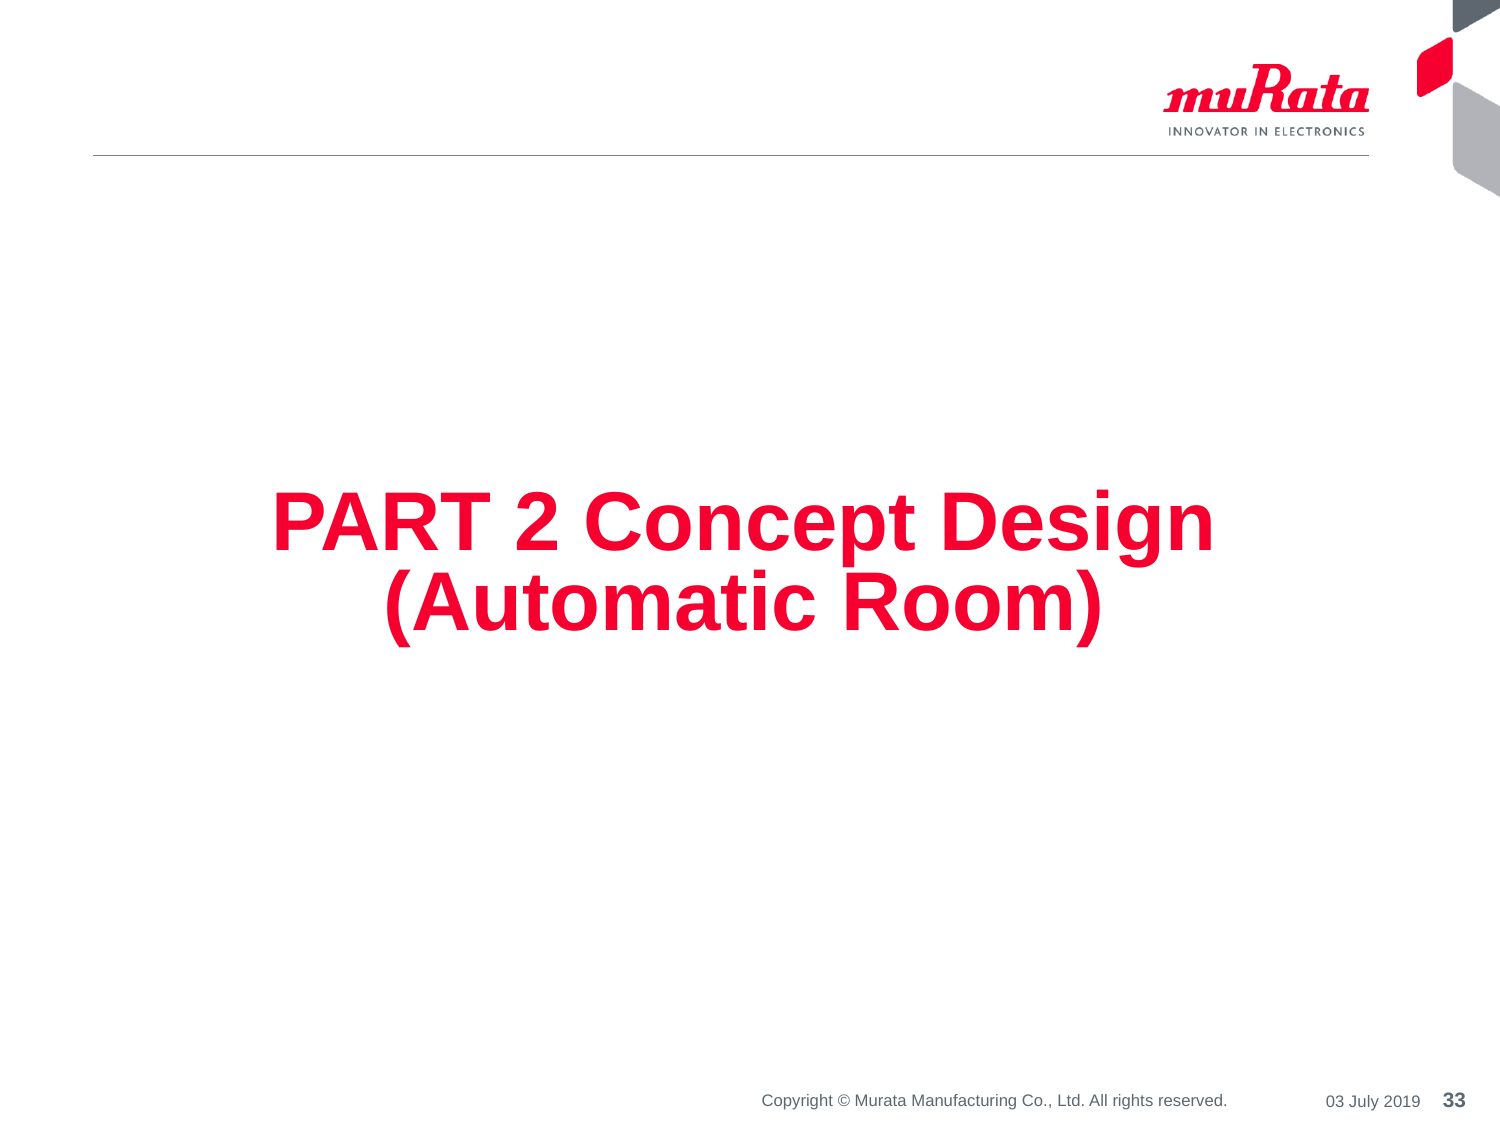

# PART 2 Concept Design (Automatic Room)